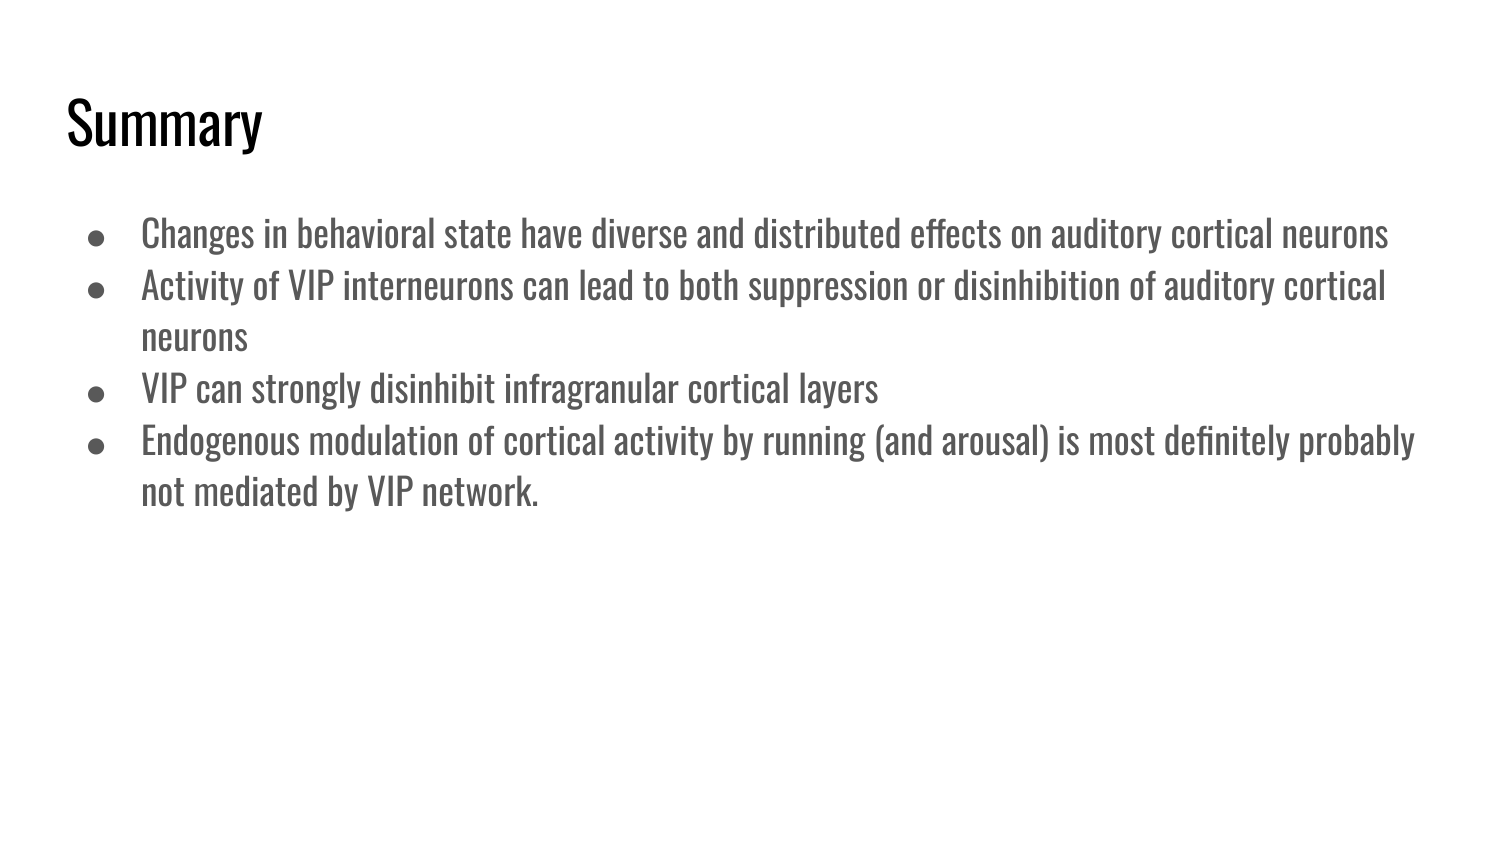

# Summary
Changes in behavioral state have diverse and distributed effects on auditory cortical neurons
Activity of VIP interneurons can lead to both suppression or disinhibition of auditory cortical neurons
VIP can strongly disinhibit infragranular cortical layers
Endogenous modulation of cortical activity by running (and arousal) is most definitely probably not mediated by VIP network.